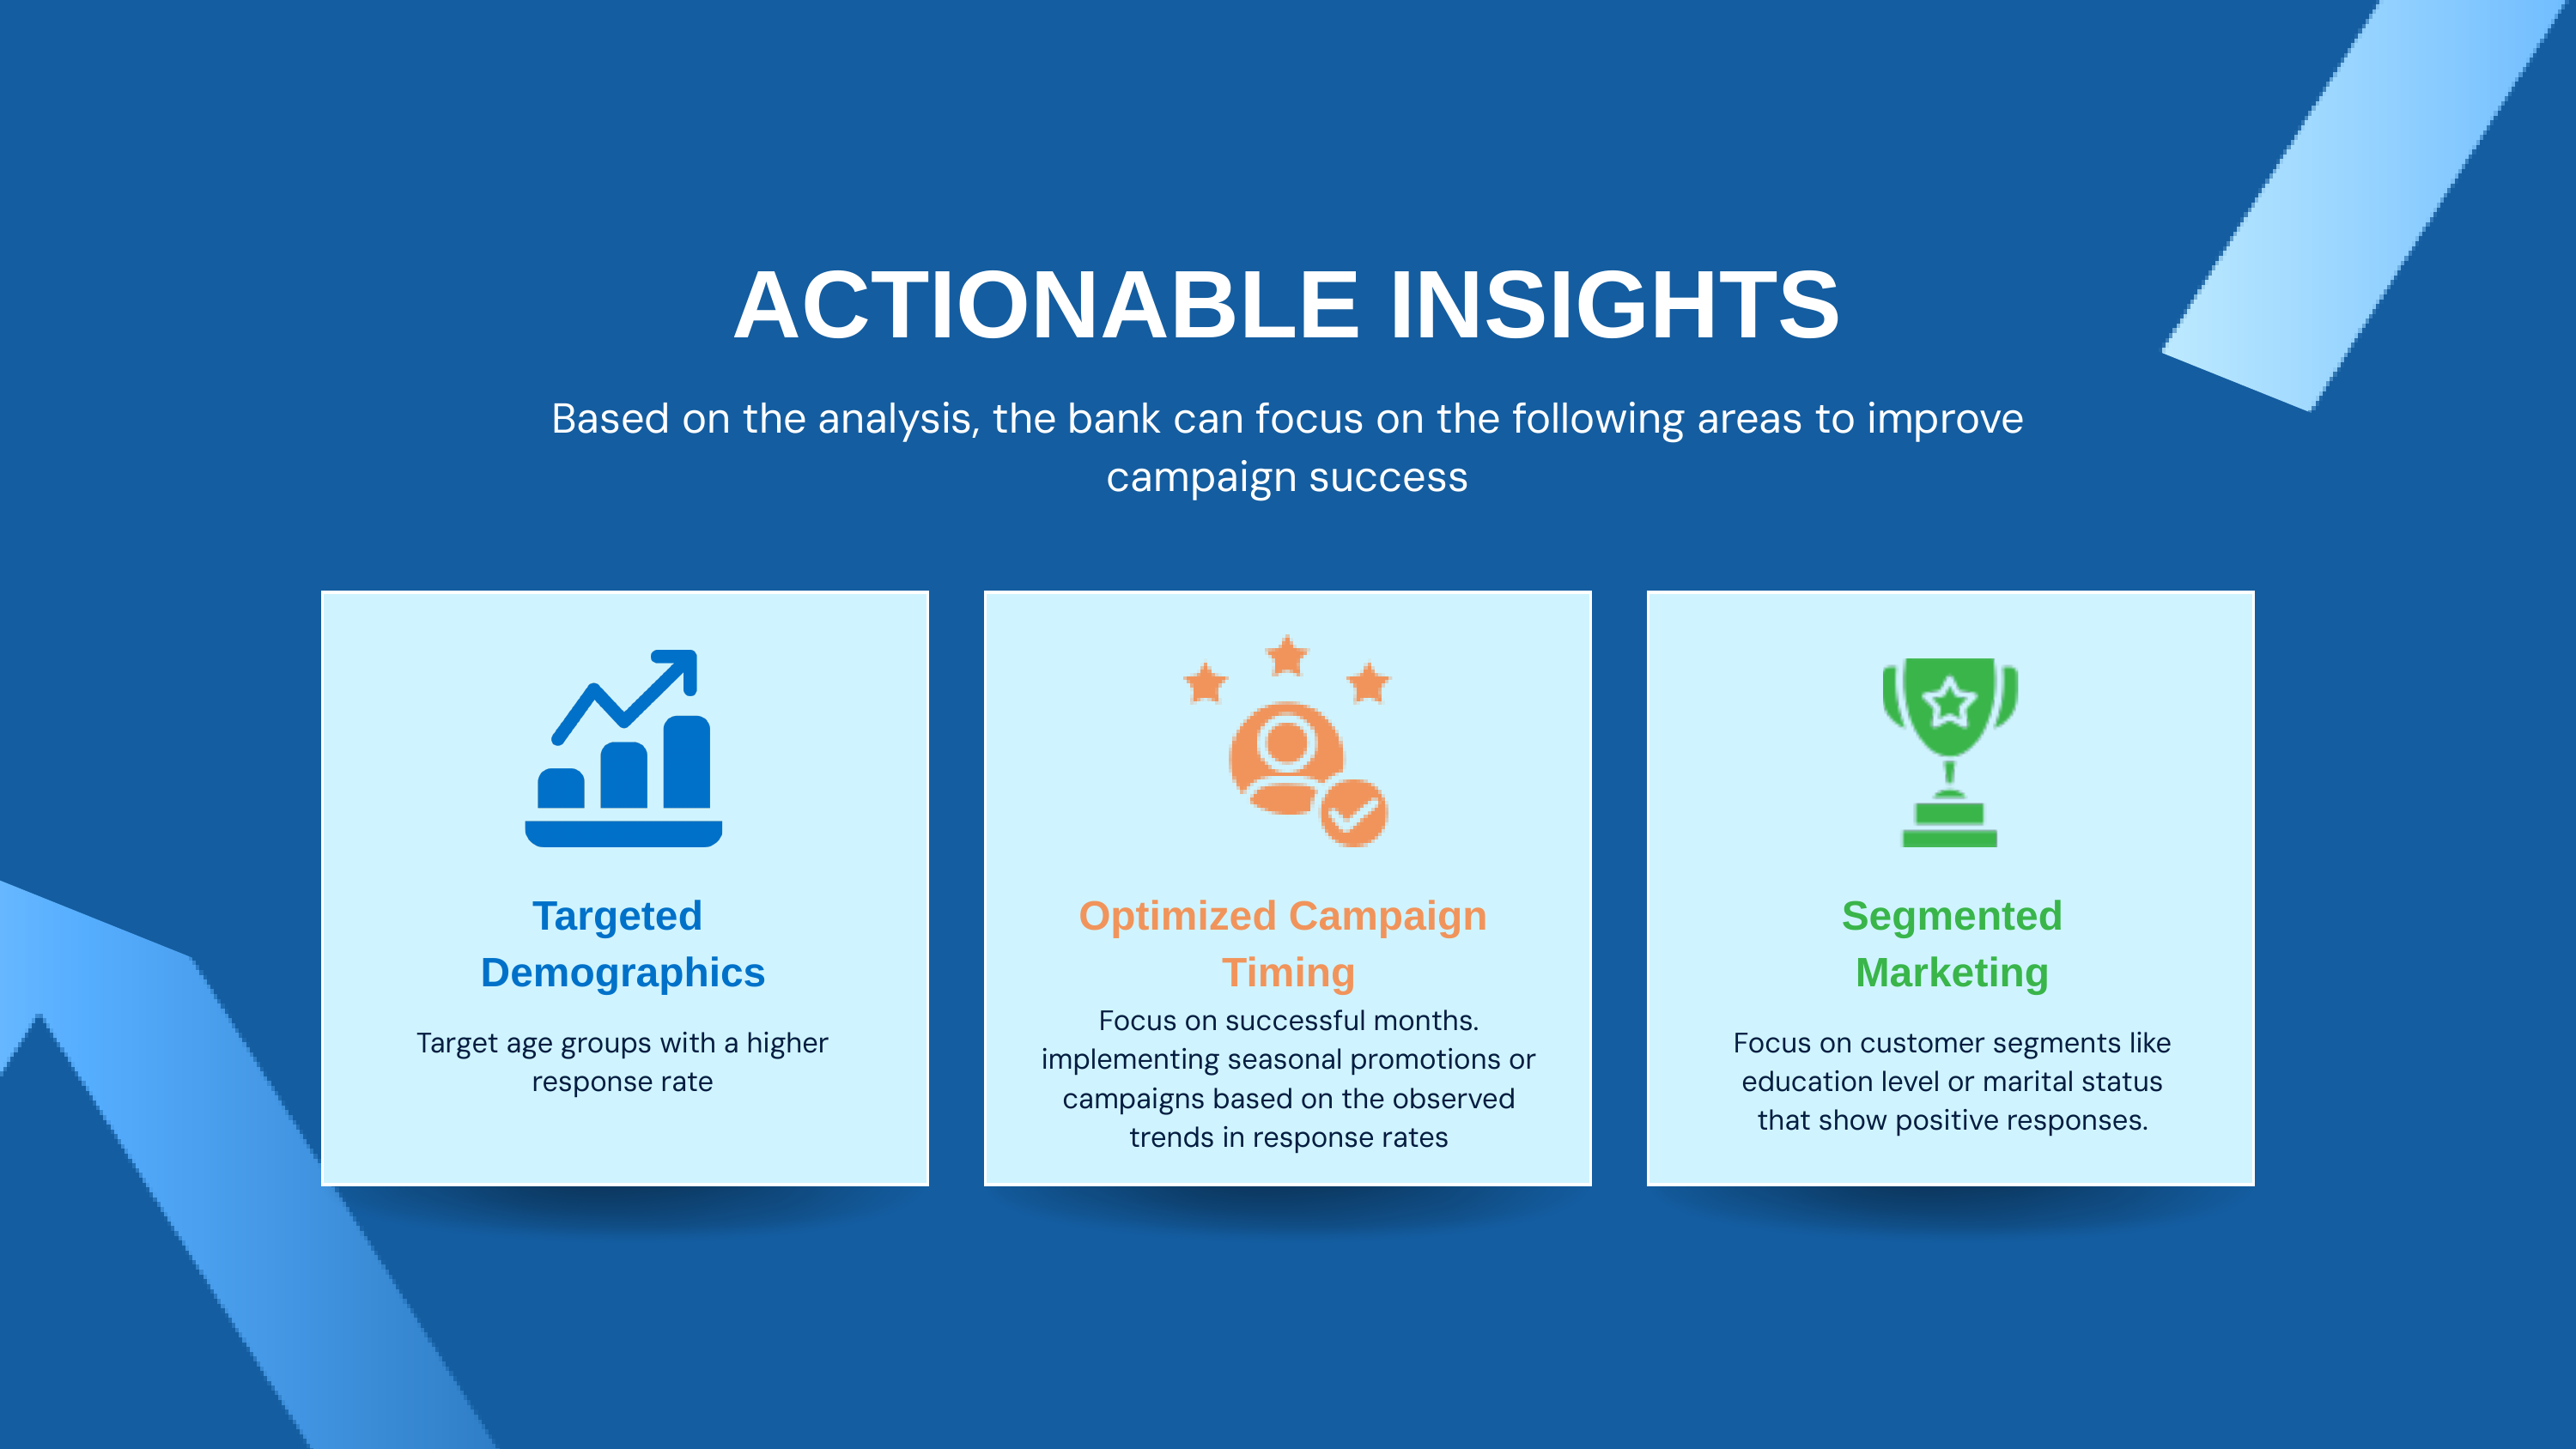

ACTIONABLE INSIGHTS
Based on the analysis, the bank can focus on the following areas to improve campaign success

Targeted
Demographics
Optimized Campaign
Timing
Segmented Marketing

Focus on successful months.
implementing seasonal promotions or campaigns based on the observed trends in response rates

Target age groups with a higher response rate
Focus on customer segments like education level or marital status that show positive responses.